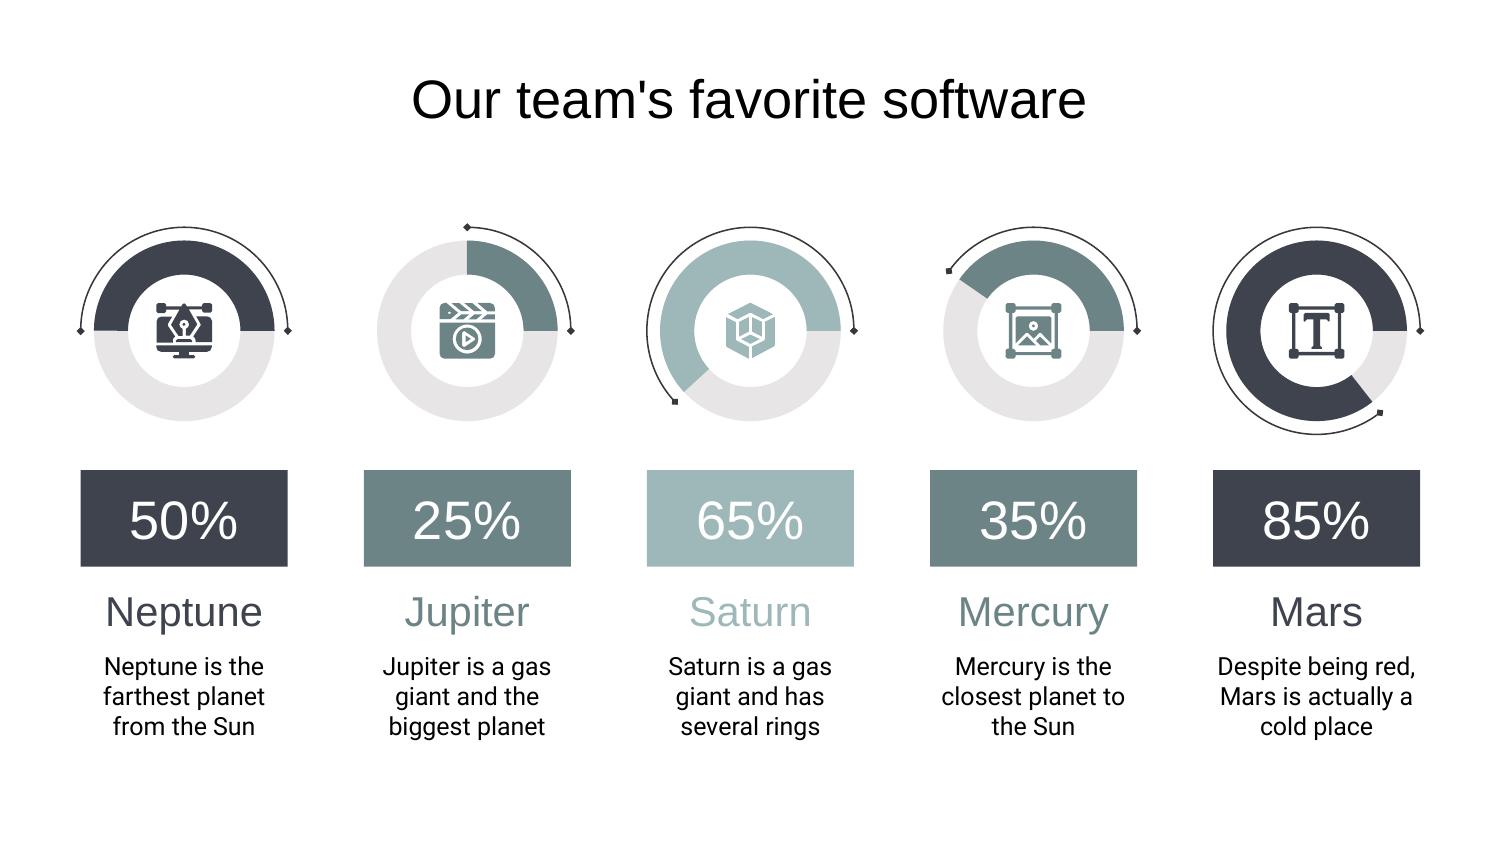

# Our team's favorite software

50%
Neptune
Neptune is the farthest planet from the Sun

25%
Jupiter
Jupiter is a gas giant and the biggest planet

65%
Saturn
Saturn is a gas giant and has several rings

35%
Mercury
Mercury is the closest planet to the Sun

85%
Mars
Despite being red, Mars is actually a cold place